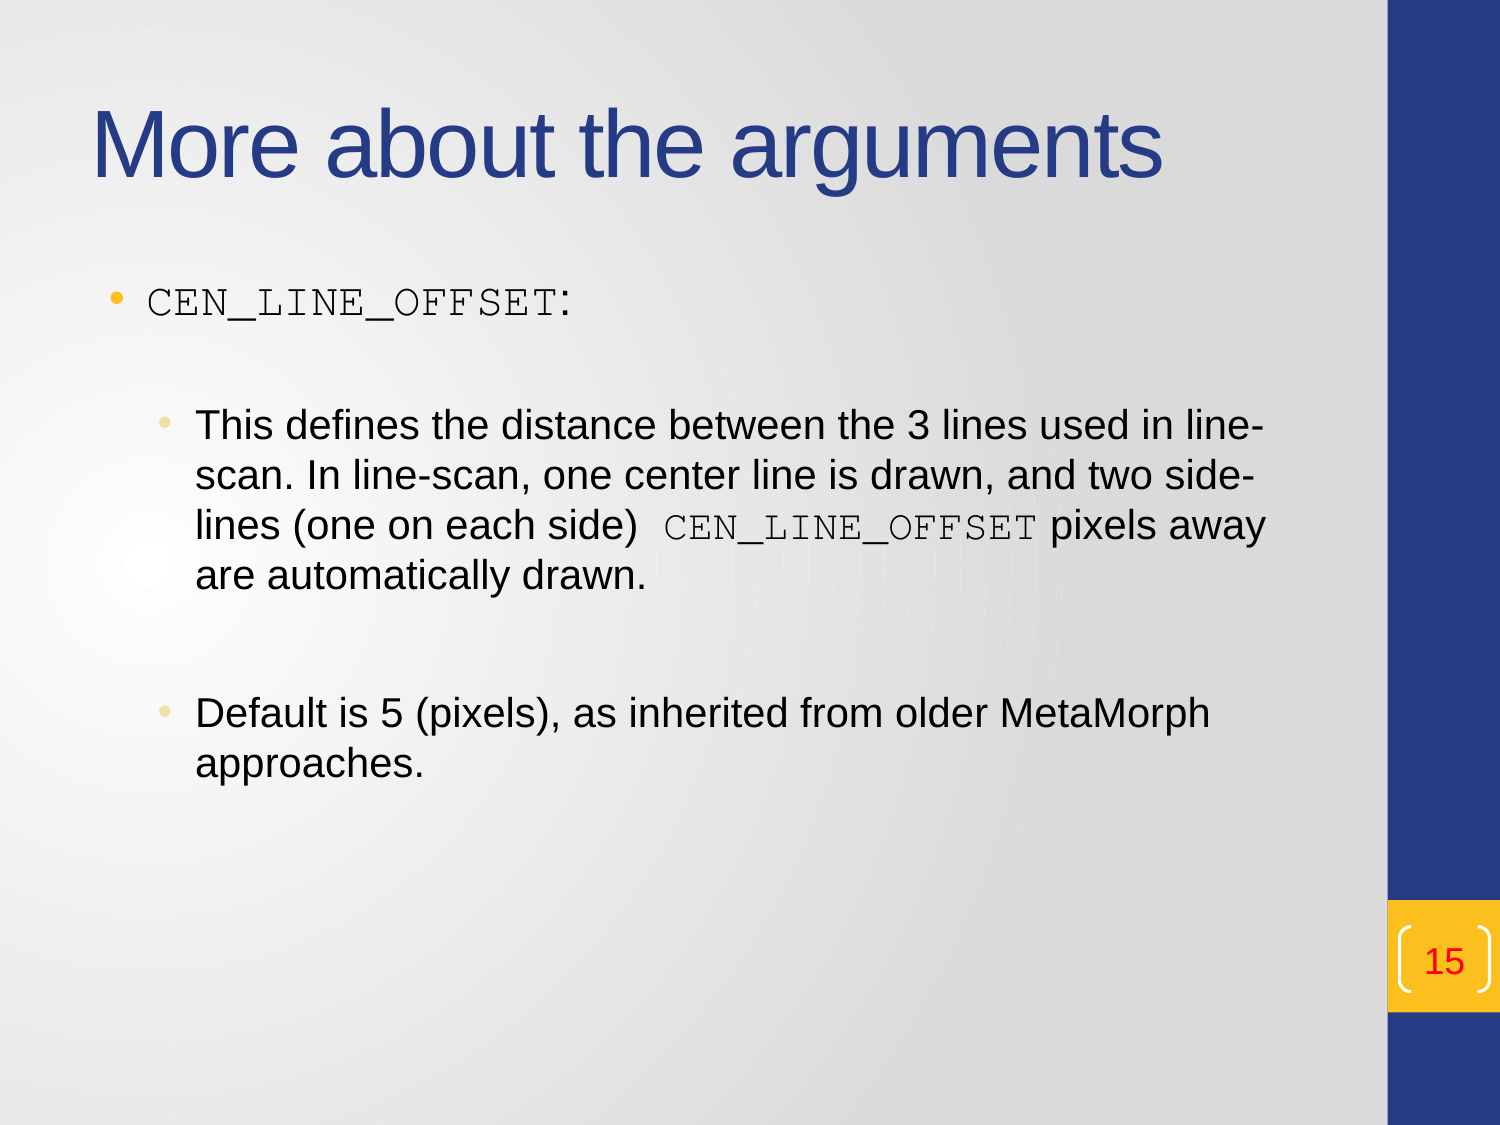

# More about the arguments
CEN_LINE_OFFSET:

This defines the distance between the 3 lines used in line-scan. In line-scan, one center line is drawn, and two side-lines (one on each side) CEN_LINE_OFFSET pixels away are automatically drawn.

Default is 5 (pixels), as inherited from older MetaMorph approaches.

15